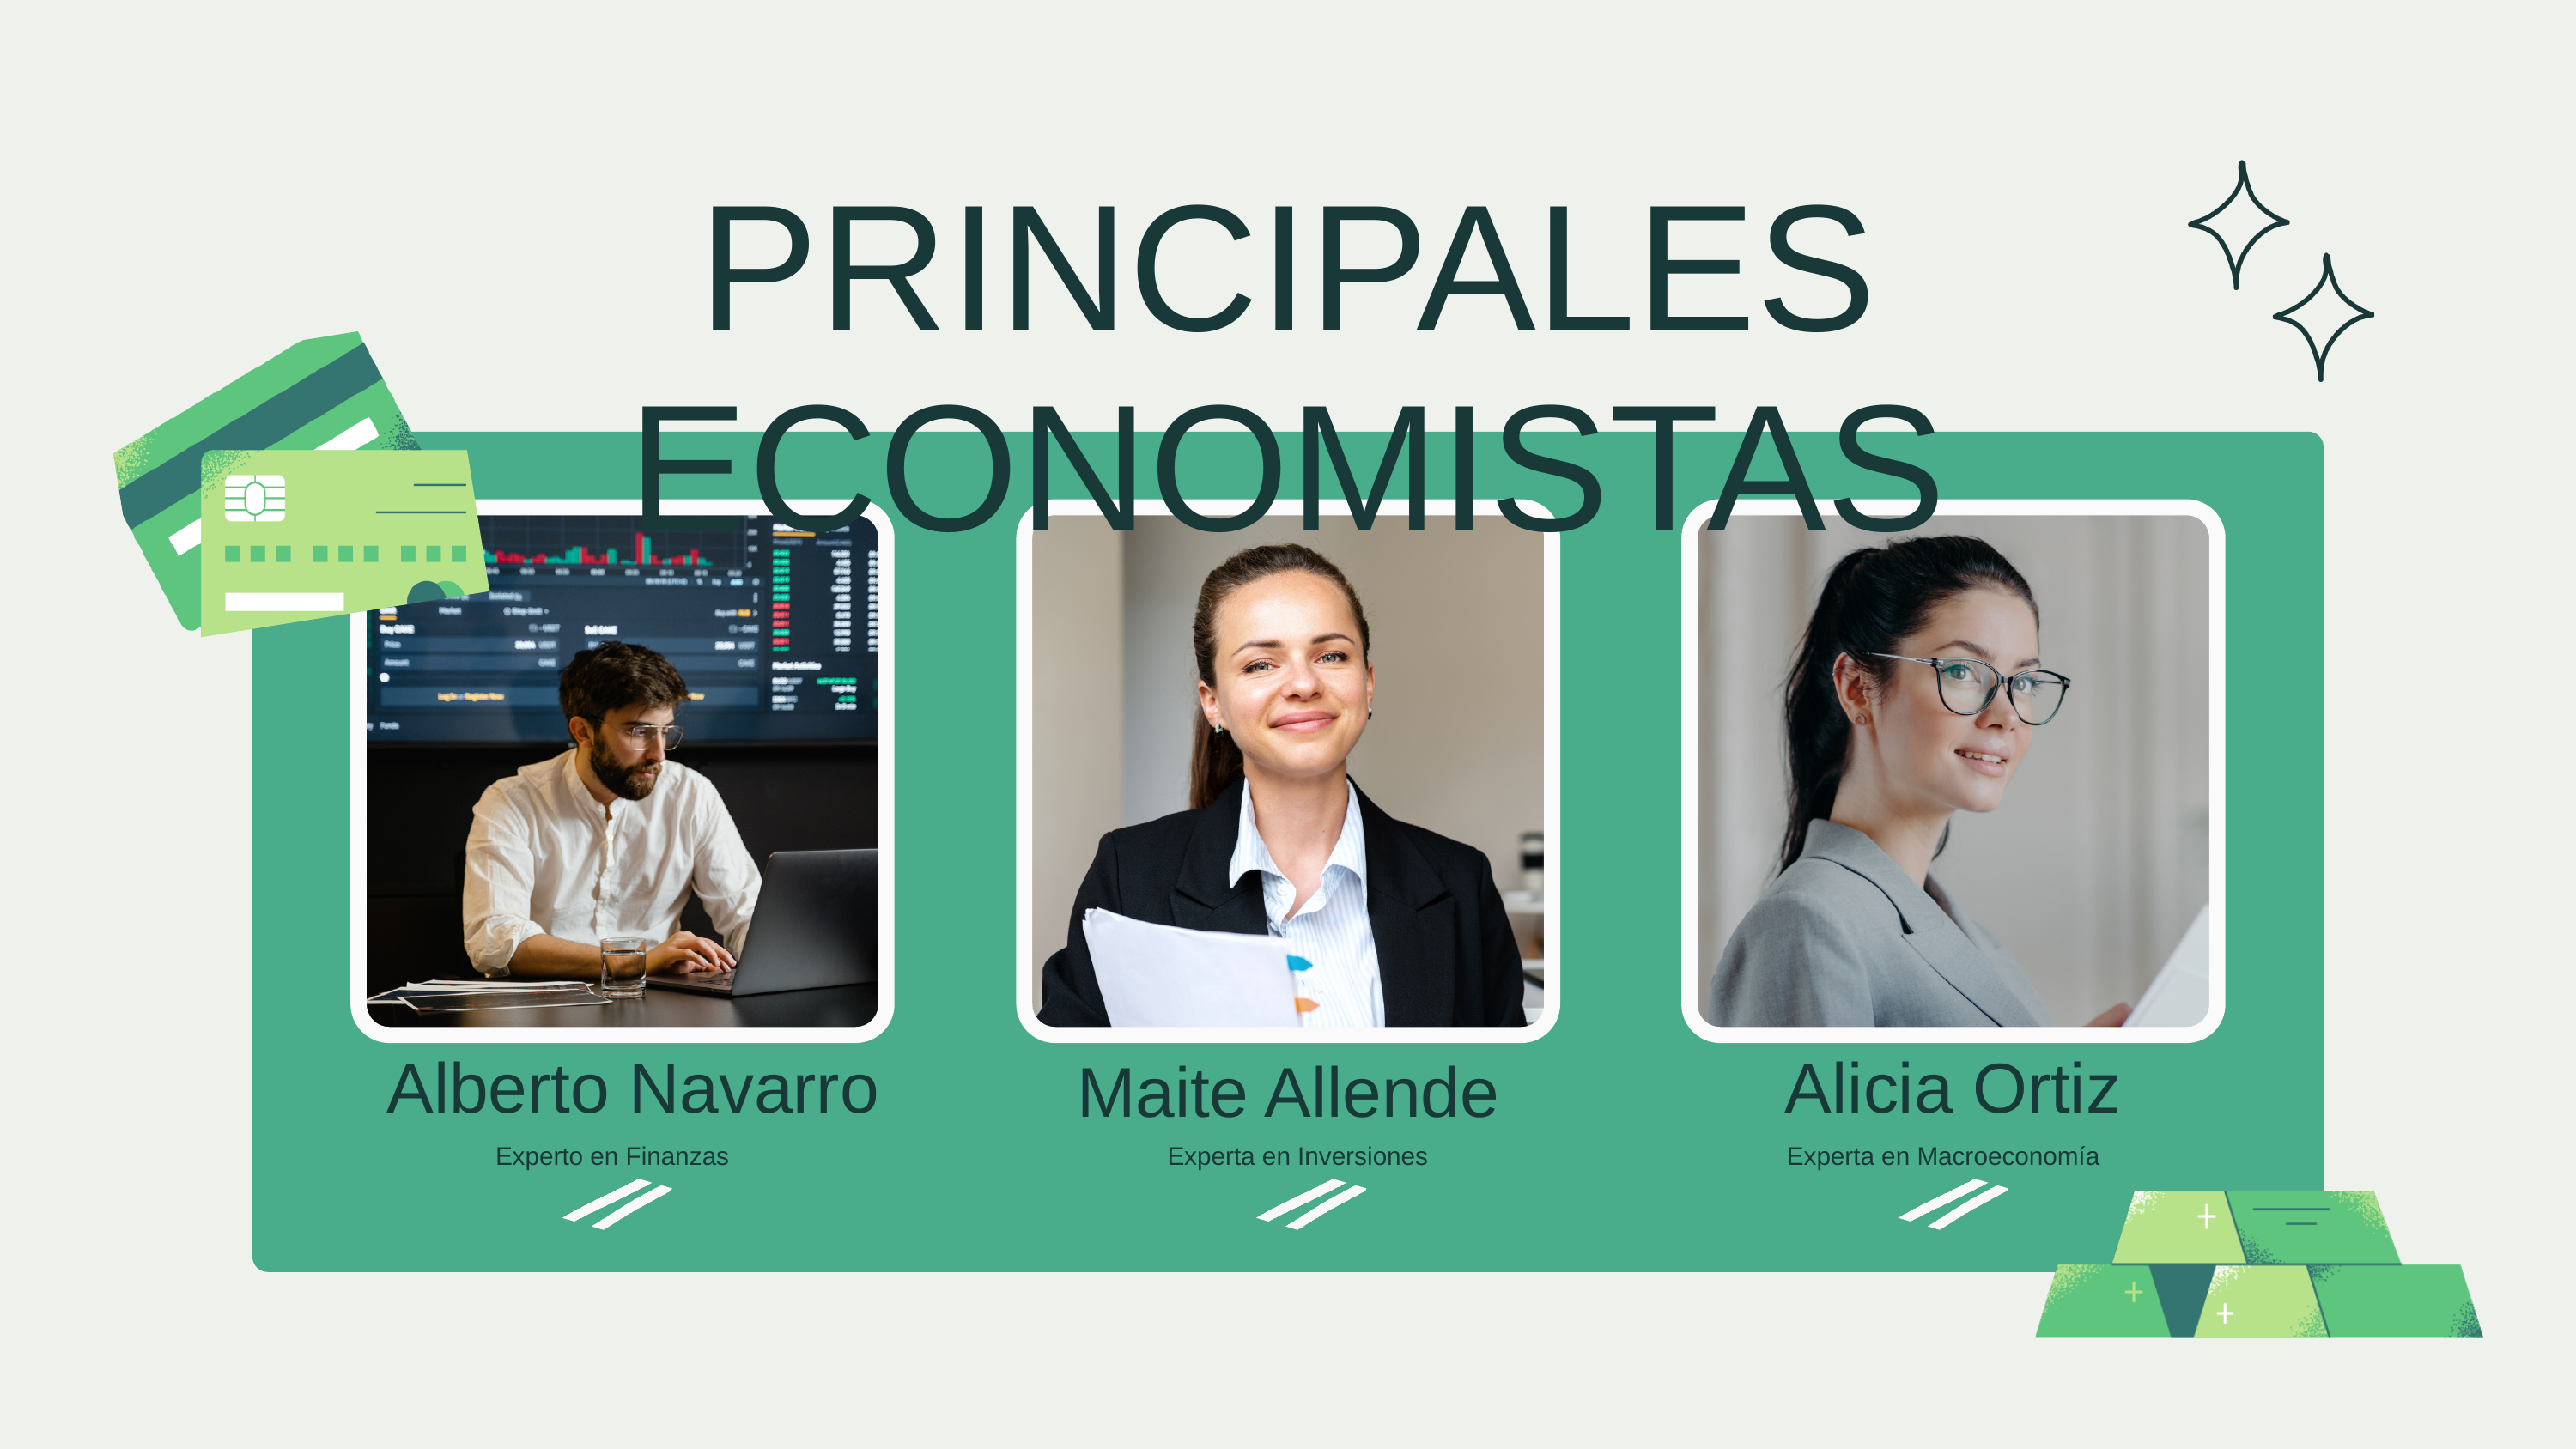

PRINCIPALES ECONOMISTAS

Alberto Navarro
Alicia Ortiz
Maite Allende
Experto en Finanzas
Experta en Inversiones
Experta en Macroeconomía